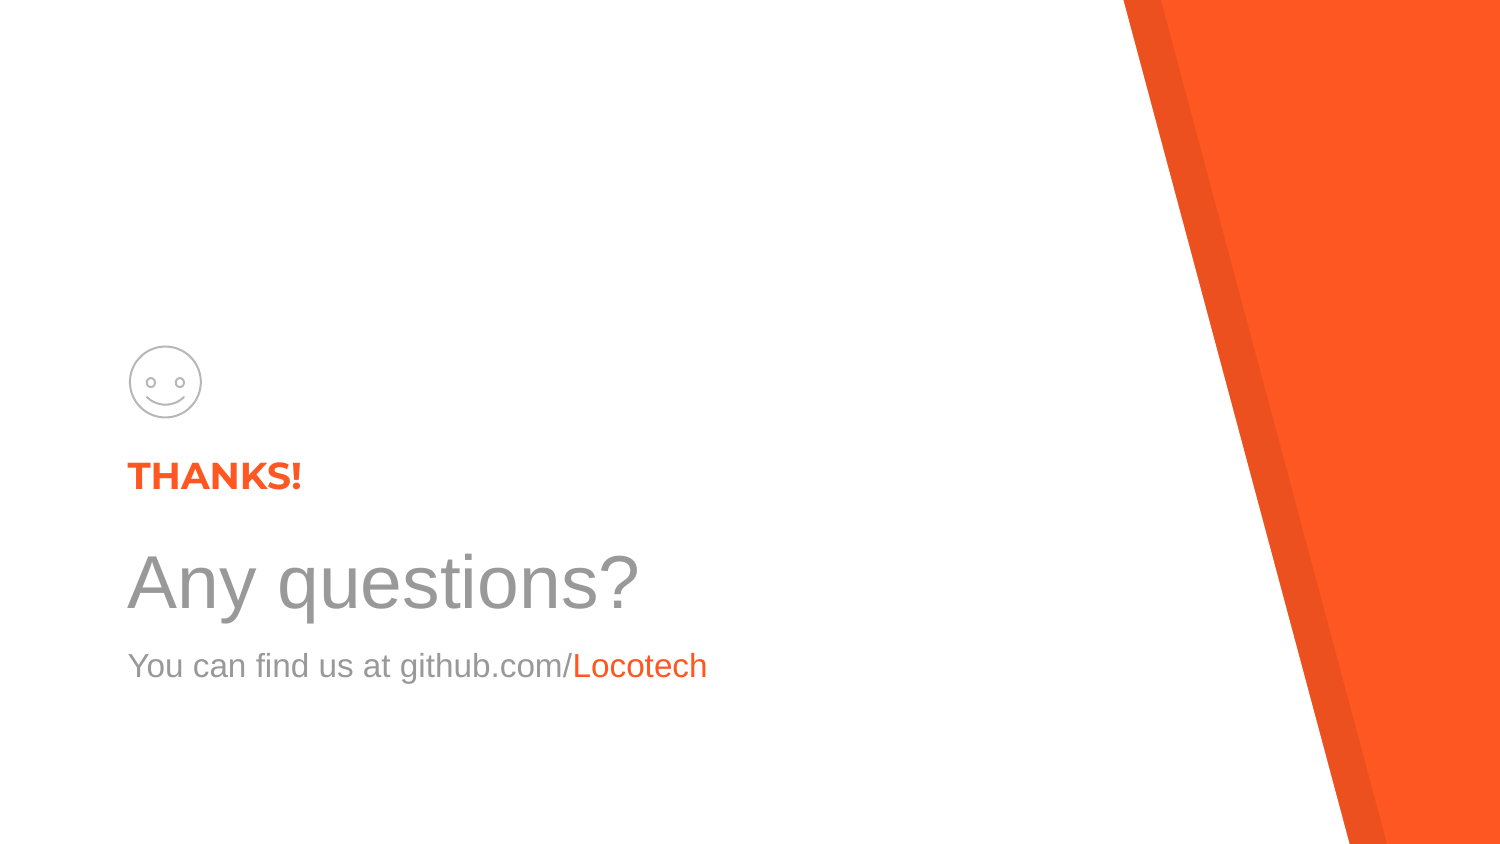

THANKS!

Any questions?
You can find us at github.com/Locotech